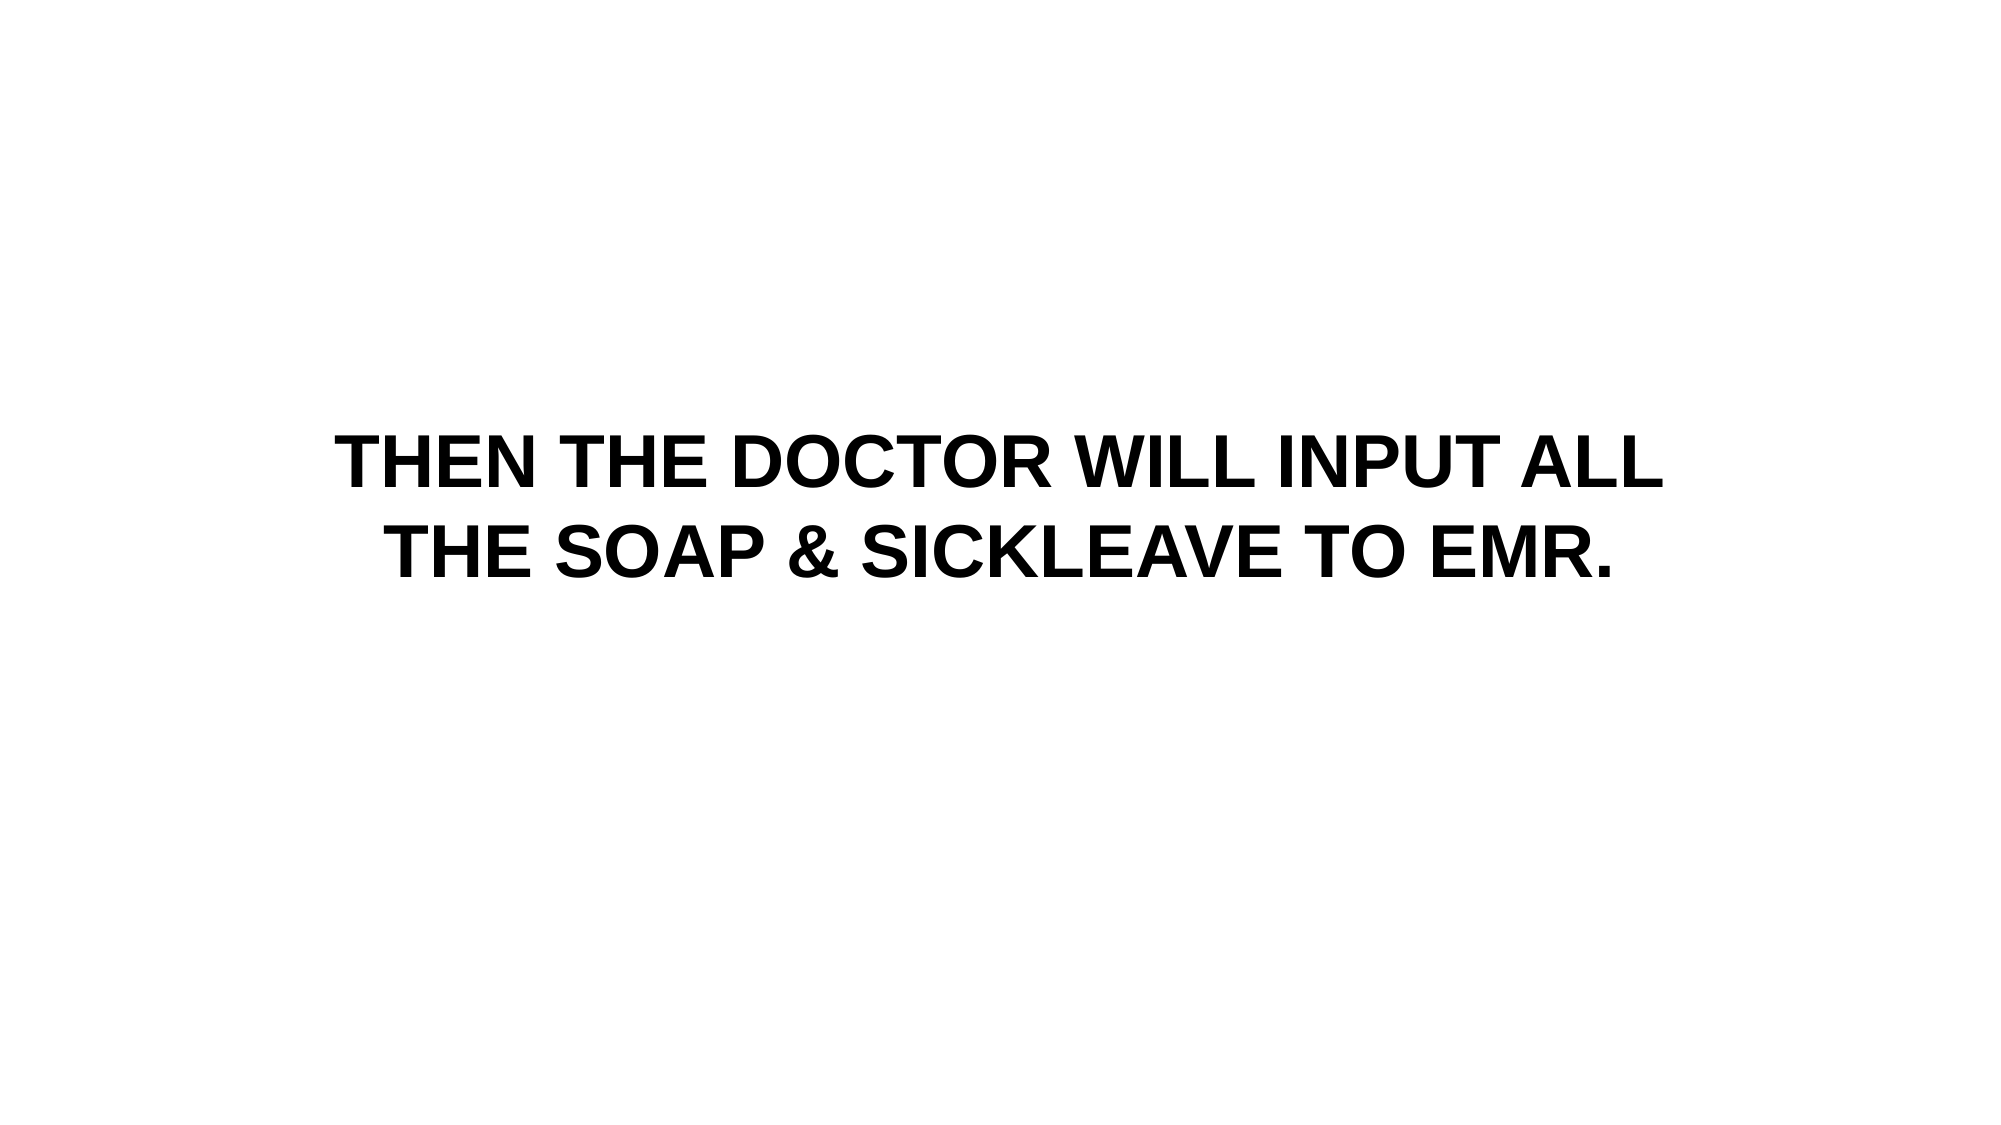

THEN THE DOCTOR WILL INPUT ALL THE SOAP & SICKLEAVE TO EMR.